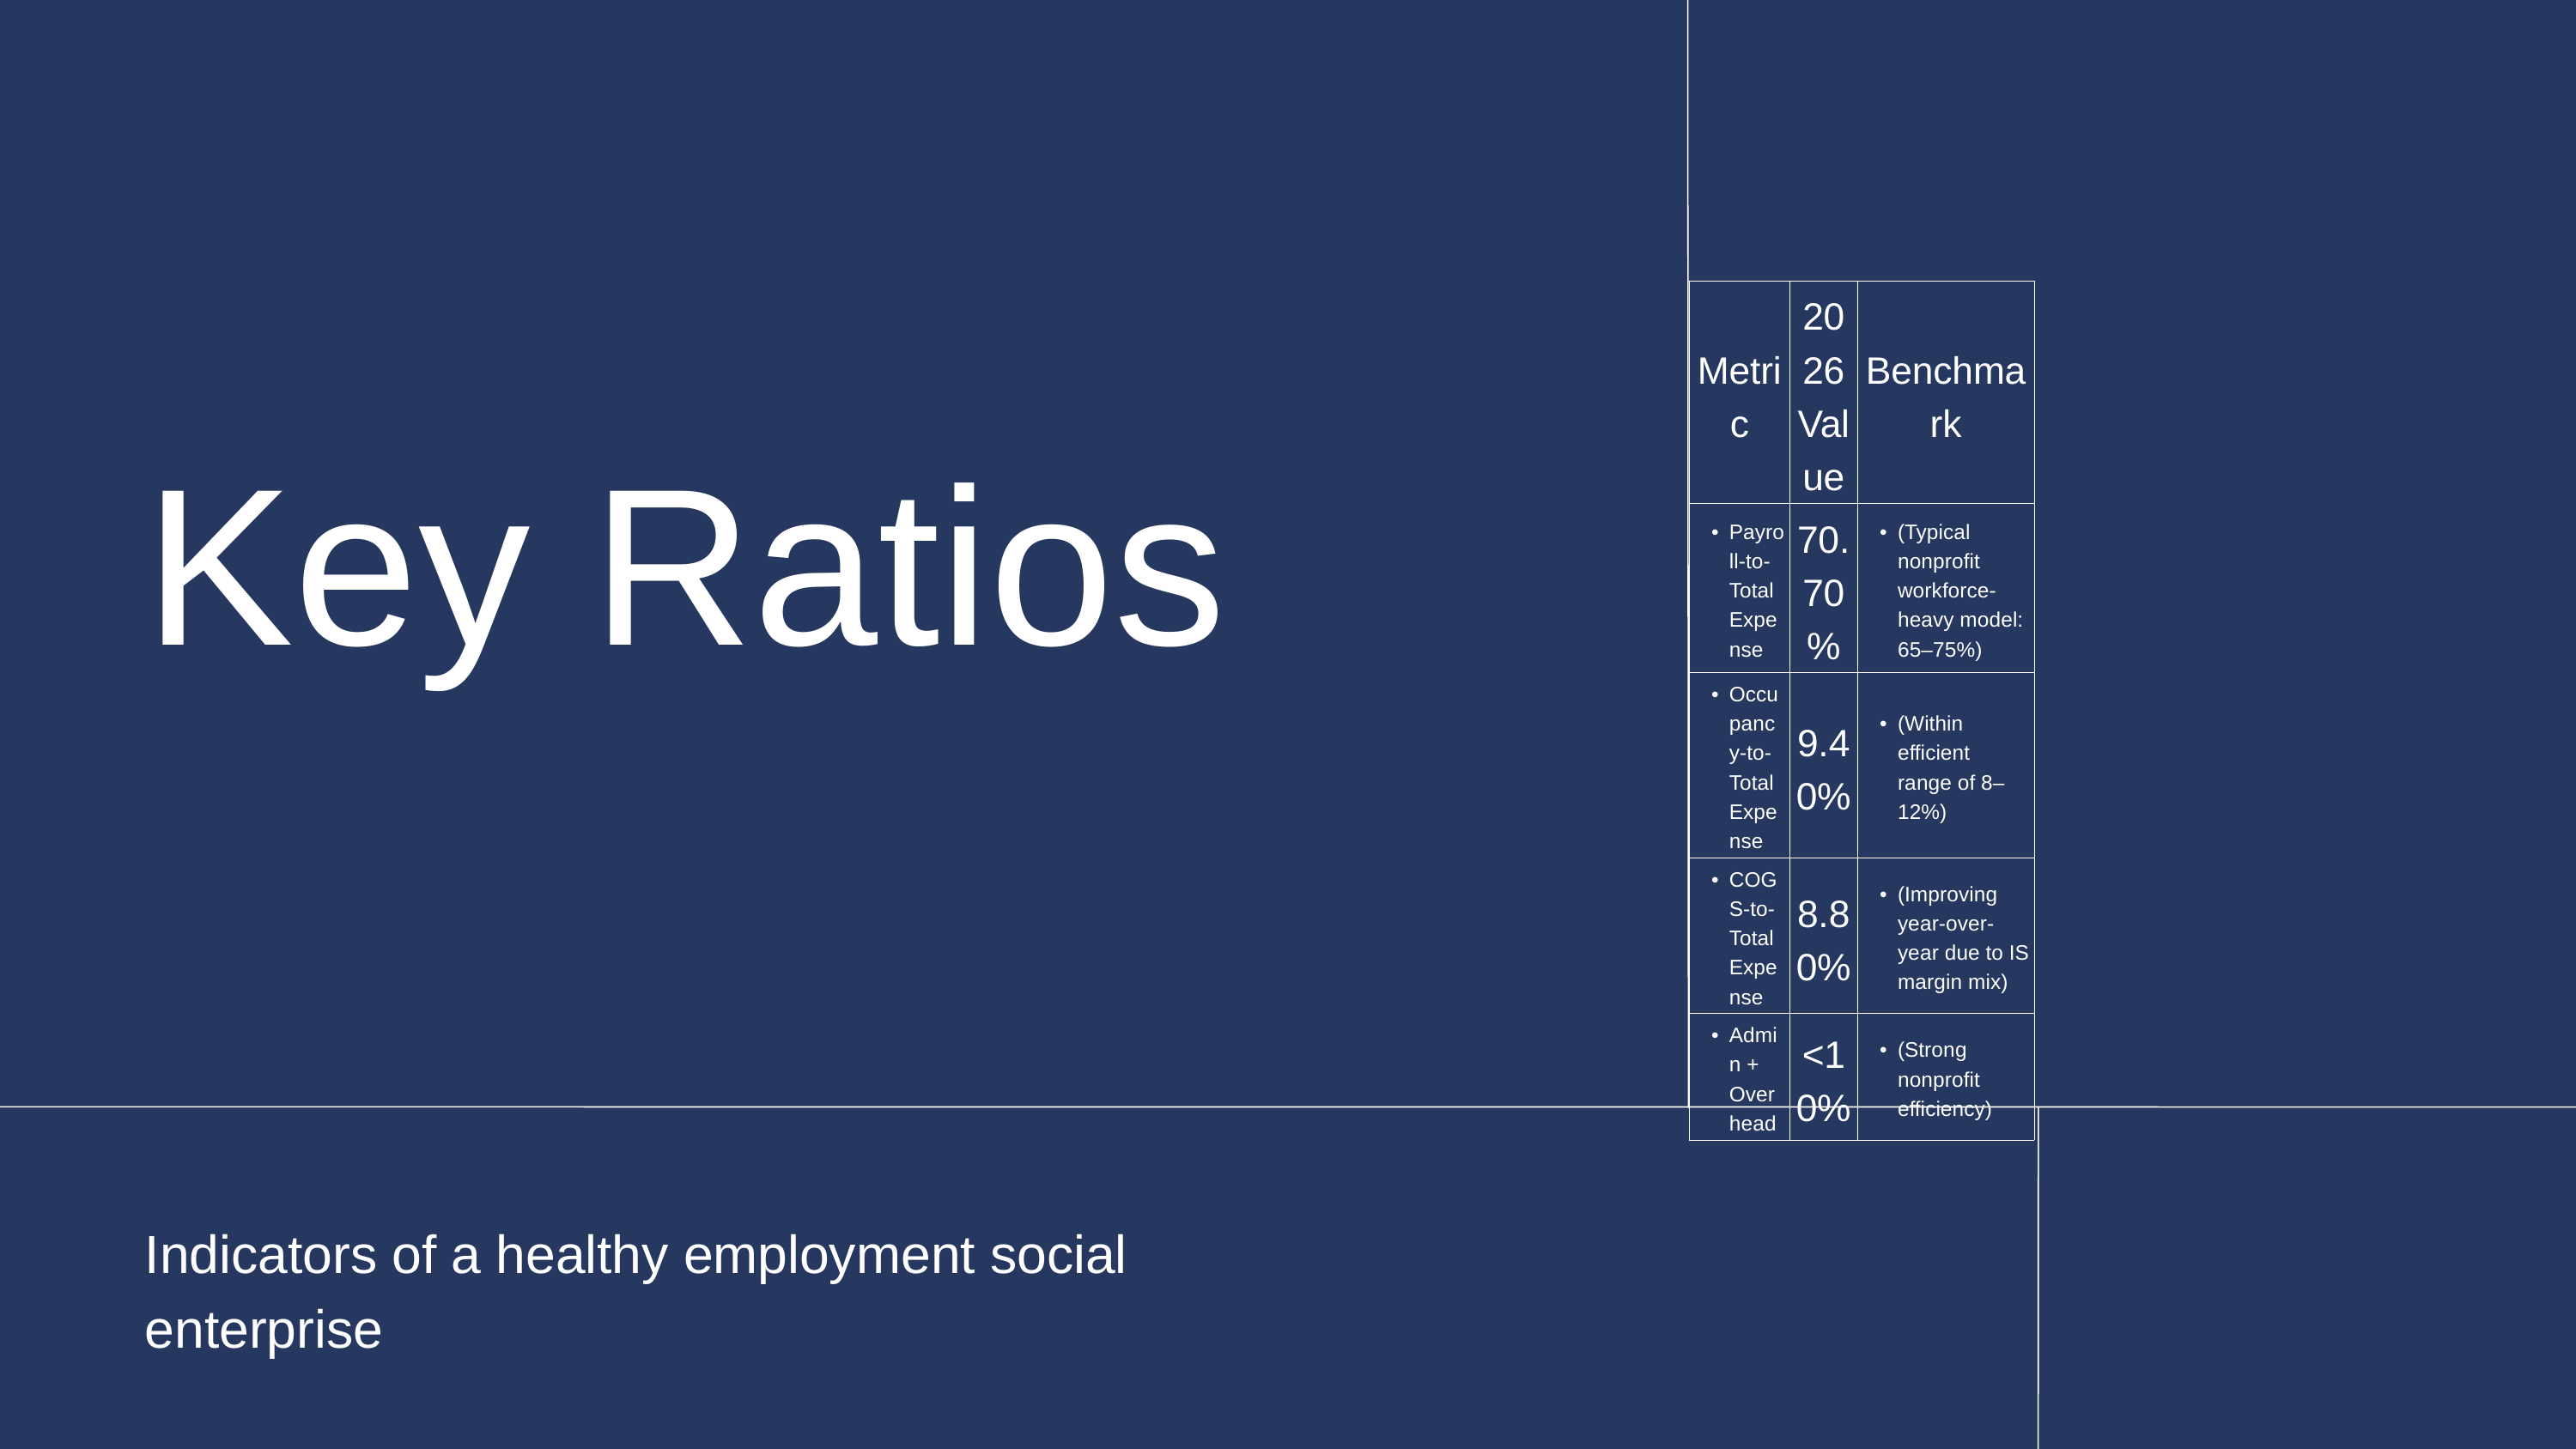

| Metric | 2026 Value | Benchmark |
| --- | --- | --- |
| Payroll-to-Total Expense | 70.70% | (Typical nonprofit workforce-heavy model: 65–75%) |
| Occupancy-to-Total Expense | 9.40% | (Within efficient range of 8–12%) |
| COGS-to-Total Expense | 8.80% | (Improving year-over-year due to IS margin mix) |
| Admin + Overhead | <10% | (Strong nonprofit efficiency) |
Key Ratios

Indicators of a healthy employment social enterprise